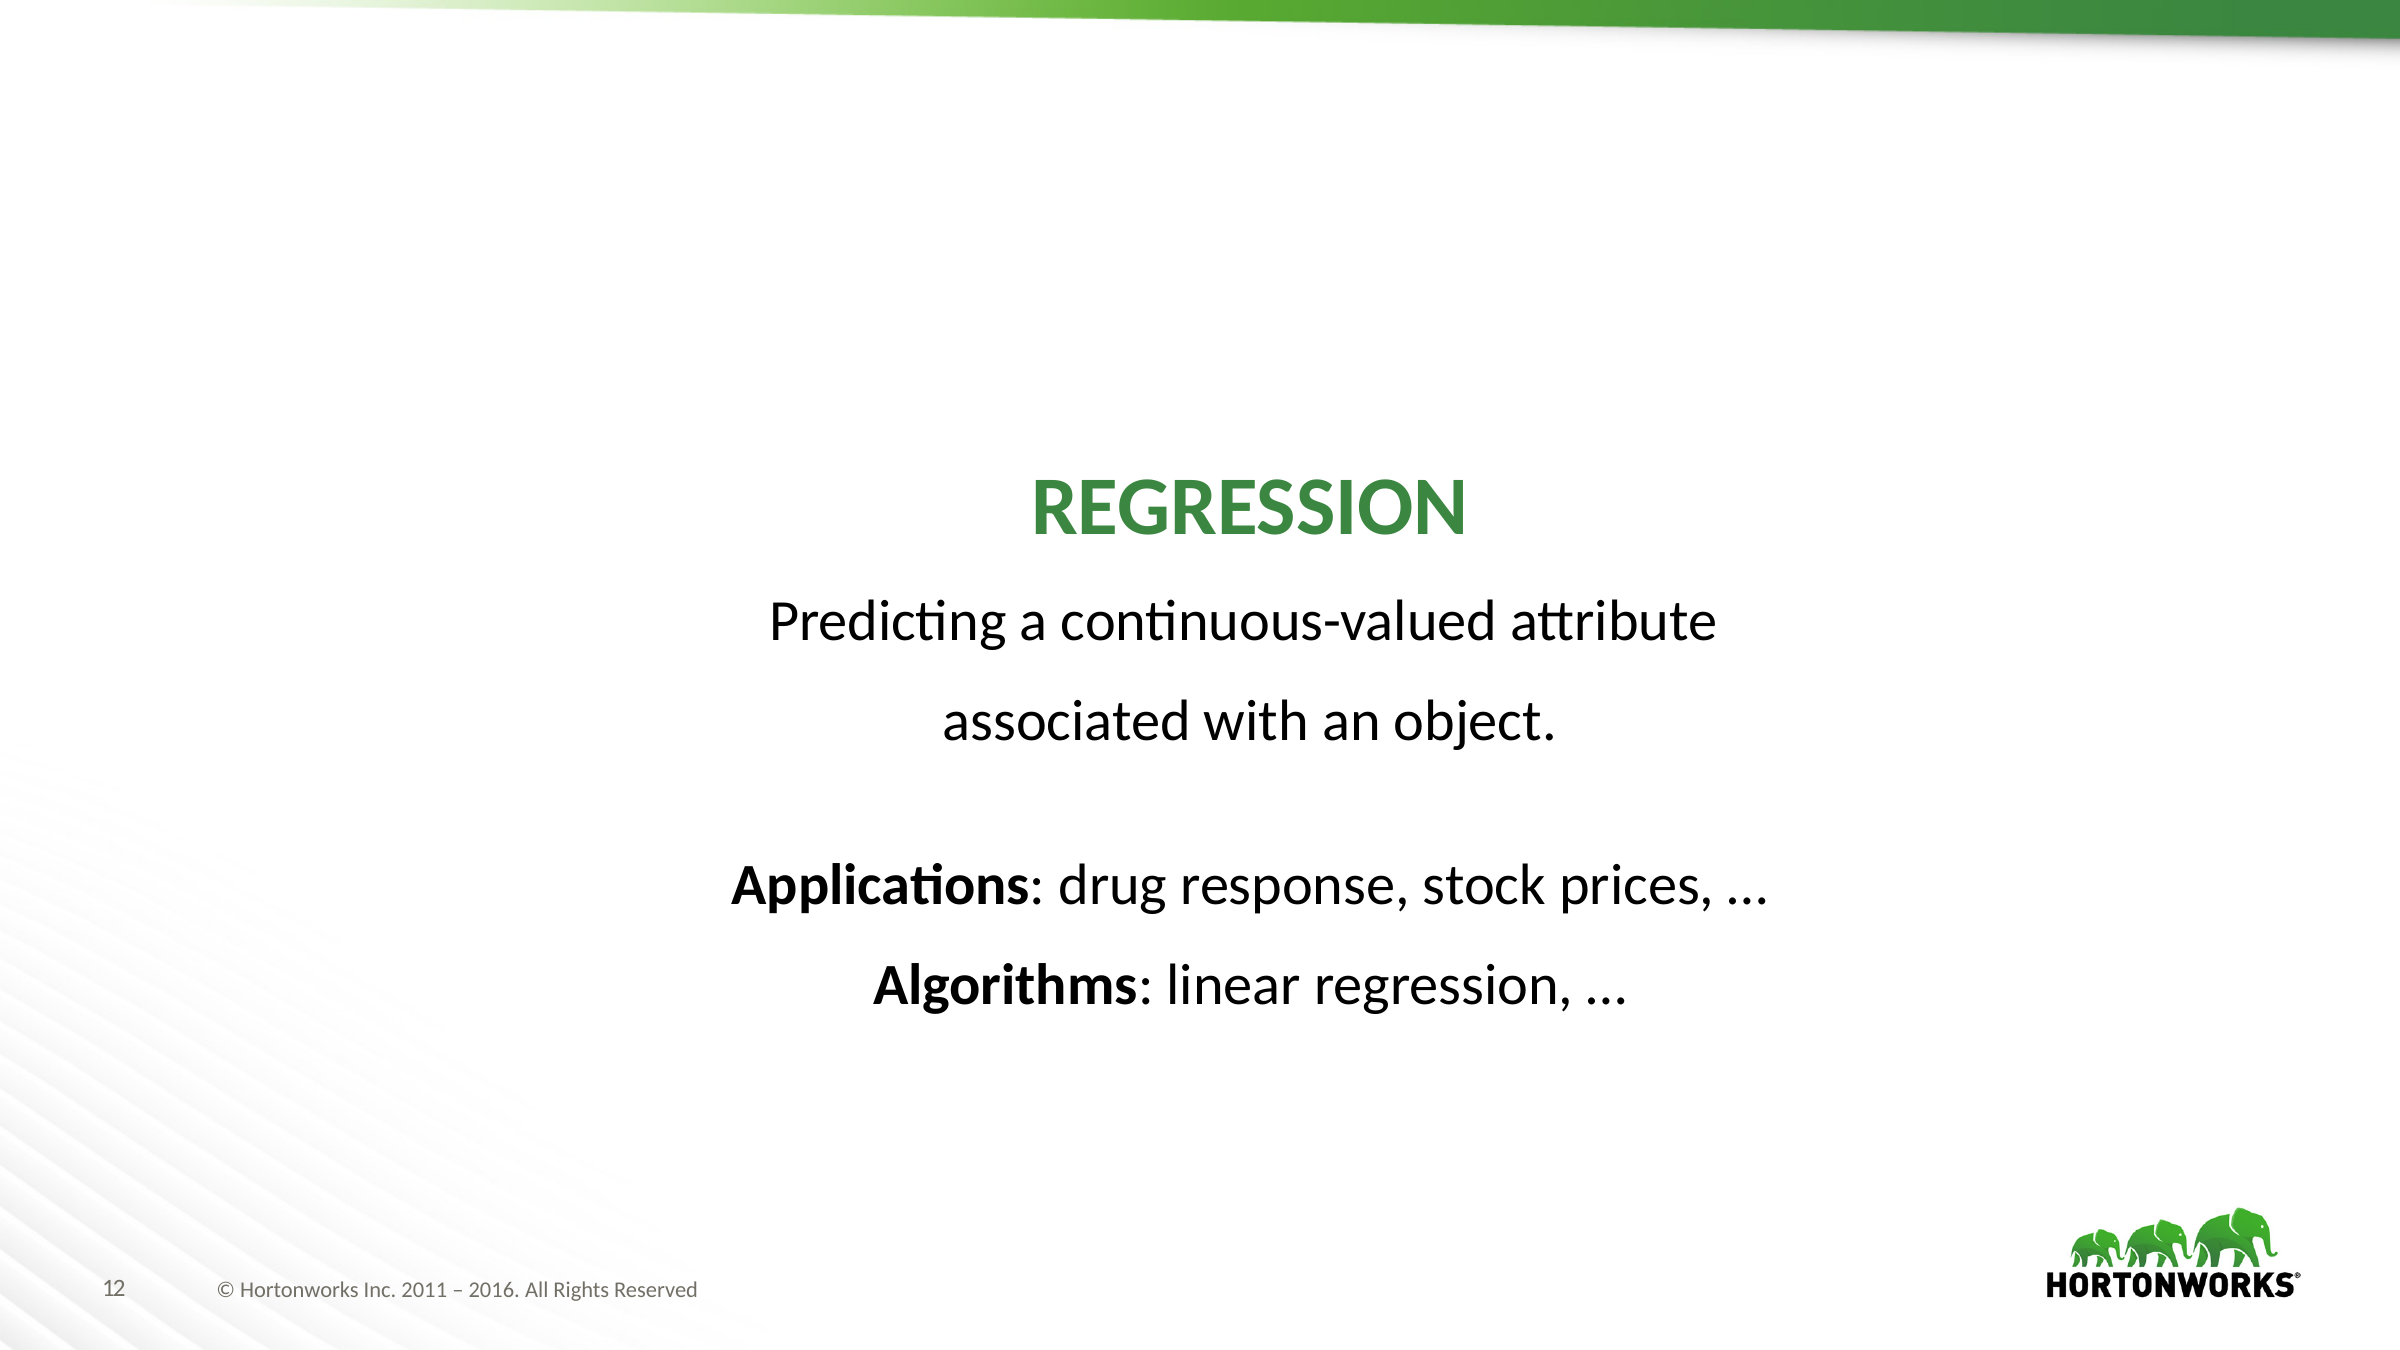

REGRESSION
Predicting a continuous-valued attribute
associated with an object.
Applications: drug response, stock prices, …
Algorithms: linear regression, …